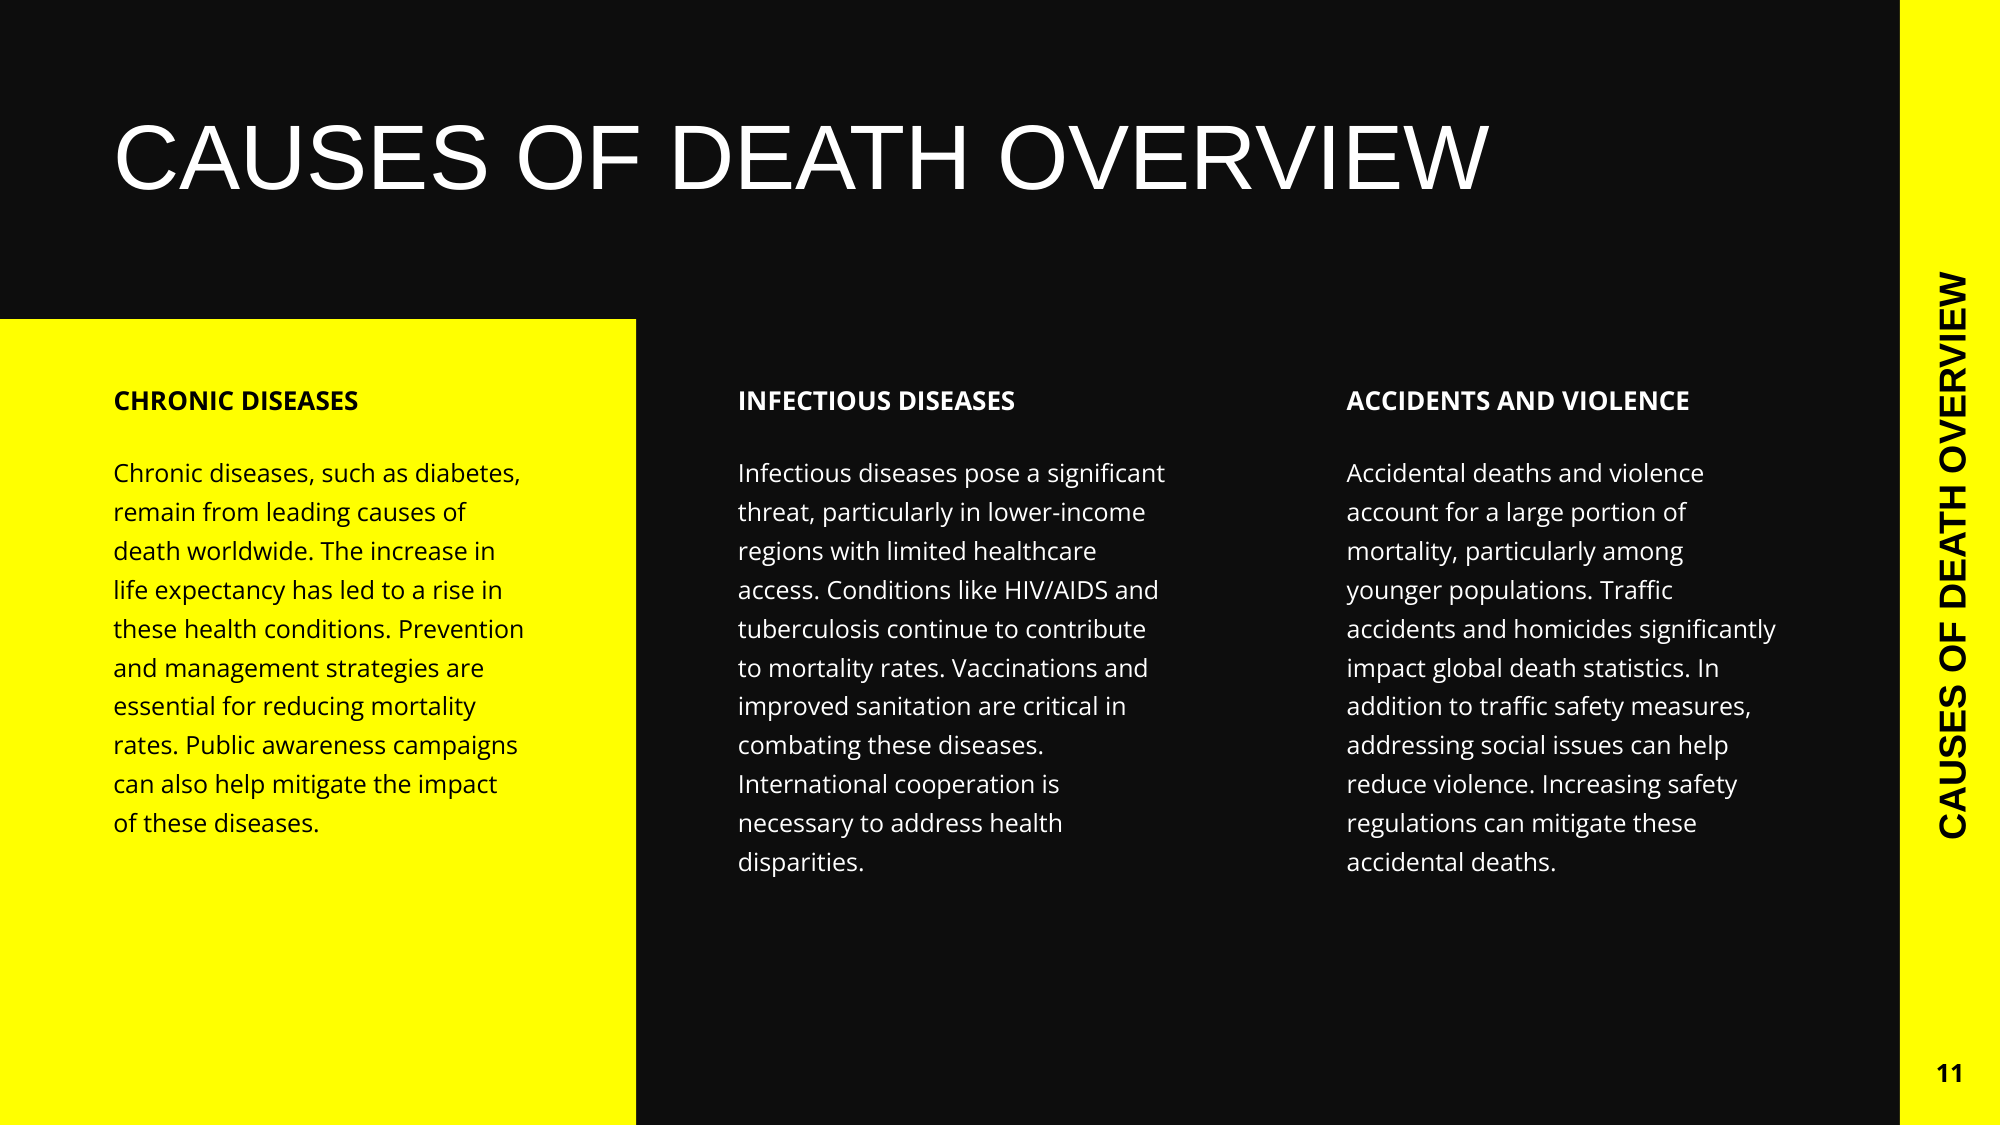

# CAUSES OF DEATH OVERVIEW
ACCIDENTS AND VIOLENCE
CHRONIC DISEASES
INFECTIOUS DISEASES
Chronic diseases, such as diabetes, remain from leading causes of death worldwide. The increase in life expectancy has led to a rise in these health conditions. Prevention and management strategies are essential for reducing mortality rates. Public awareness campaigns can also help mitigate the impact of these diseases.
Infectious diseases pose a significant threat, particularly in lower-income regions with limited healthcare access. Conditions like HIV/AIDS and tuberculosis continue to contribute to mortality rates. Vaccinations and improved sanitation are critical in combating these diseases. International cooperation is necessary to address health disparities.
Accidental deaths and violence account for a large portion of mortality, particularly among younger populations. Traffic accidents and homicides significantly impact global death statistics. In addition to traffic safety measures, addressing social issues can help reduce violence. Increasing safety regulations can mitigate these accidental deaths.
CAUSES OF DEATH OVERVIEW
11